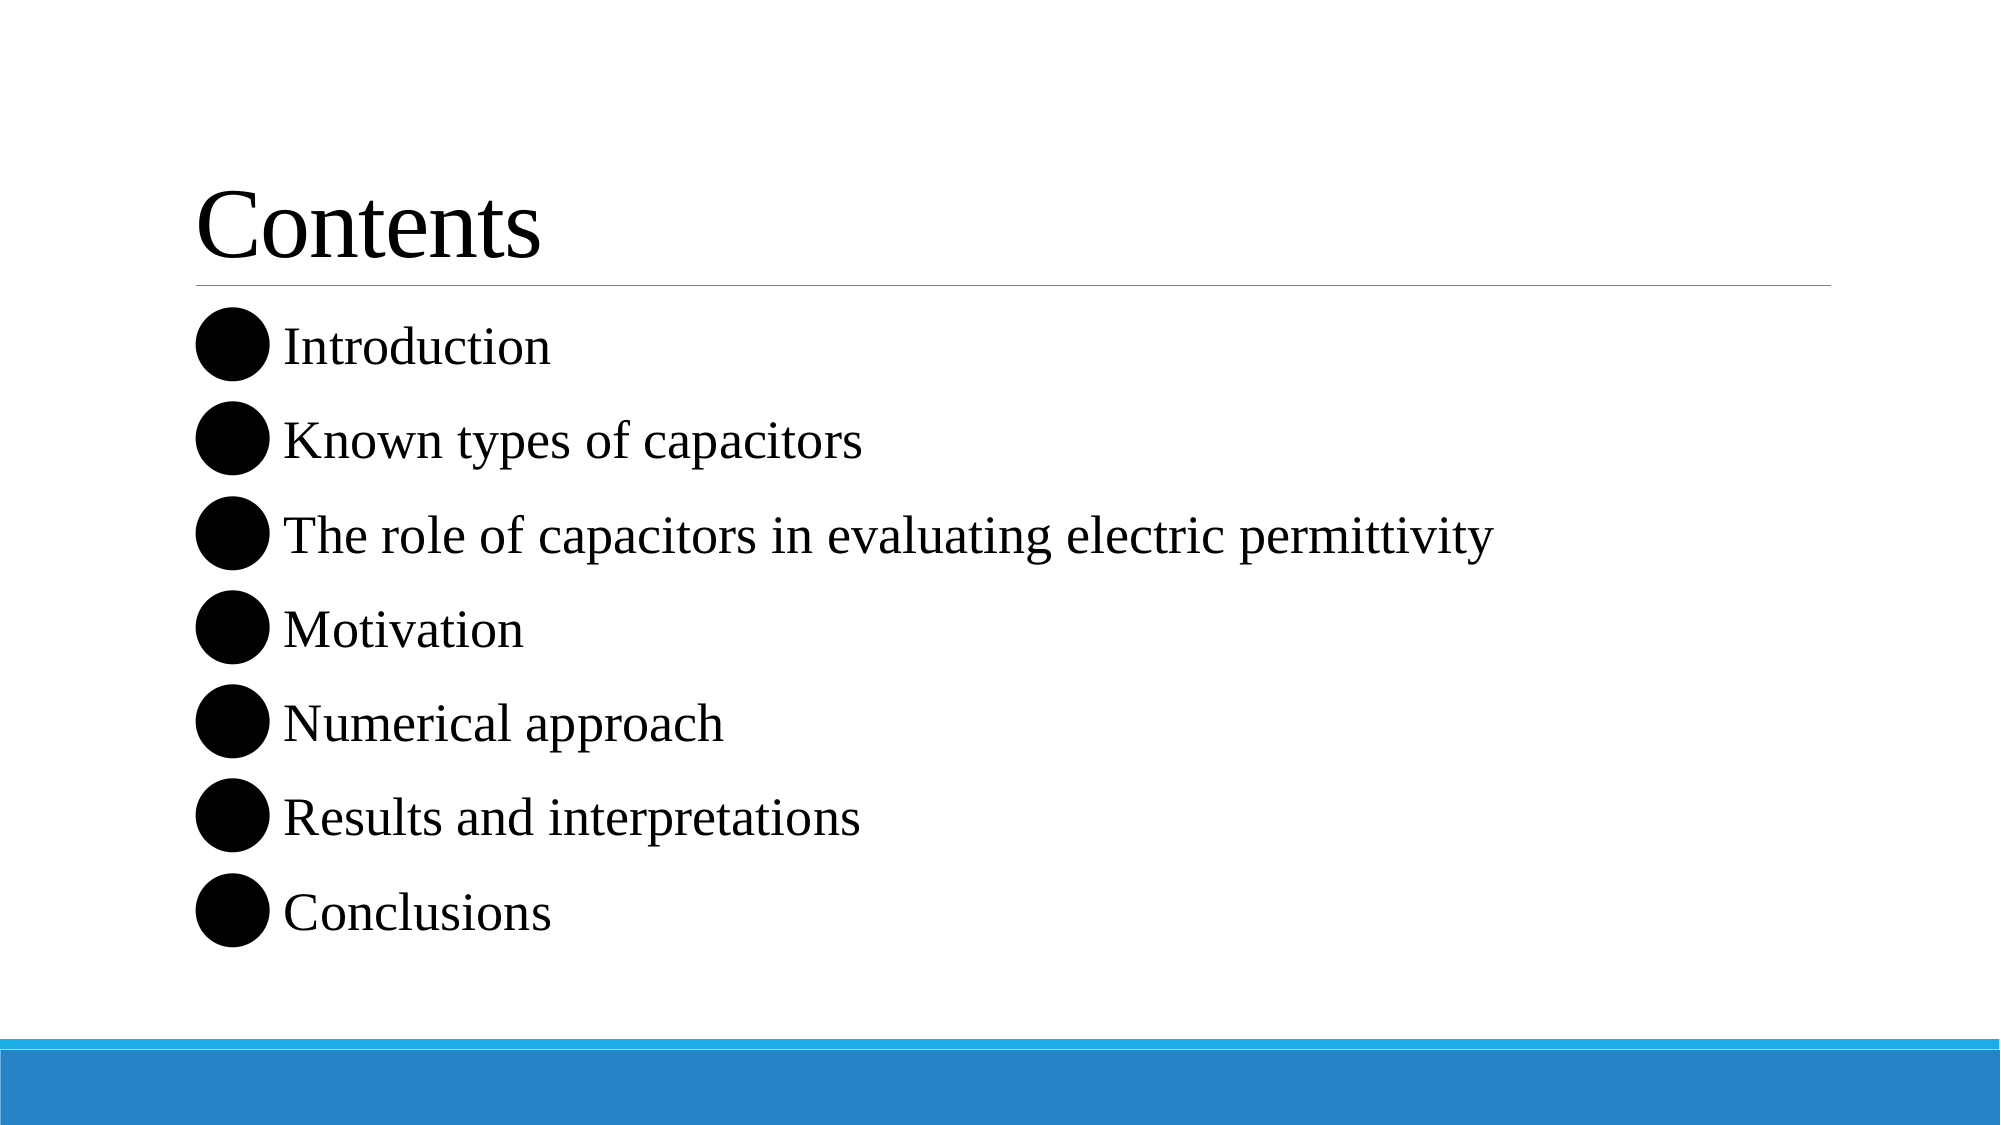

# Contents
⬤ Introduction
⬤ Known types of capacitors
⬤ The role of capacitors in evaluating electric permittivity
⬤ Motivation
⬤ Numerical approach
⬤ Results and interpretations
⬤ Conclusions